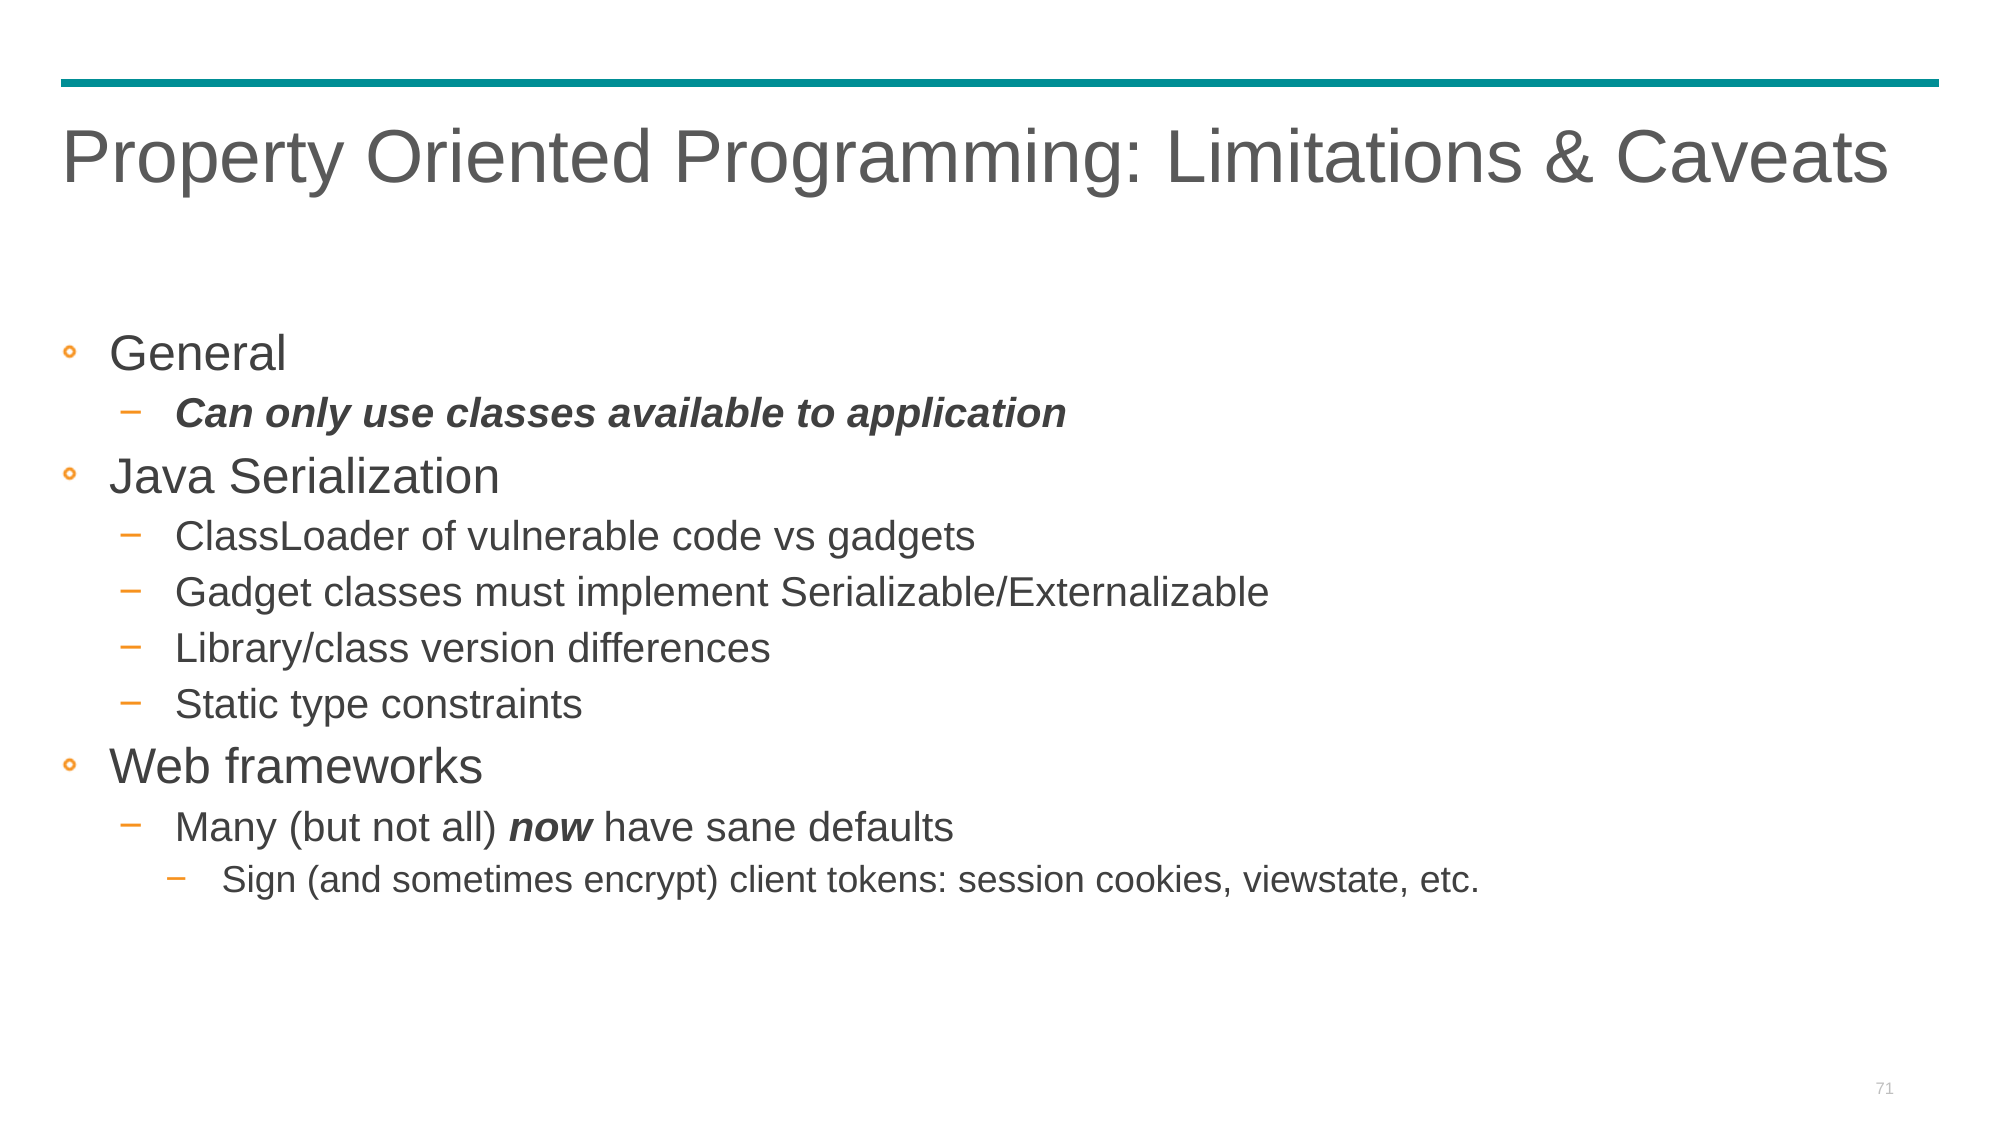

# Property Oriented Programming: Limitations & Caveats

General
Can only use classes available to application
Java Serialization
ClassLoader of vulnerable code vs gadgets
Gadget classes must implement Serializable/Externalizable
Library/class version differences
Static type constraints
Web frameworks
Many (but not all) now have sane defaults
Sign (and sometimes encrypt) client tokens: session cookies, viewstate, etc.